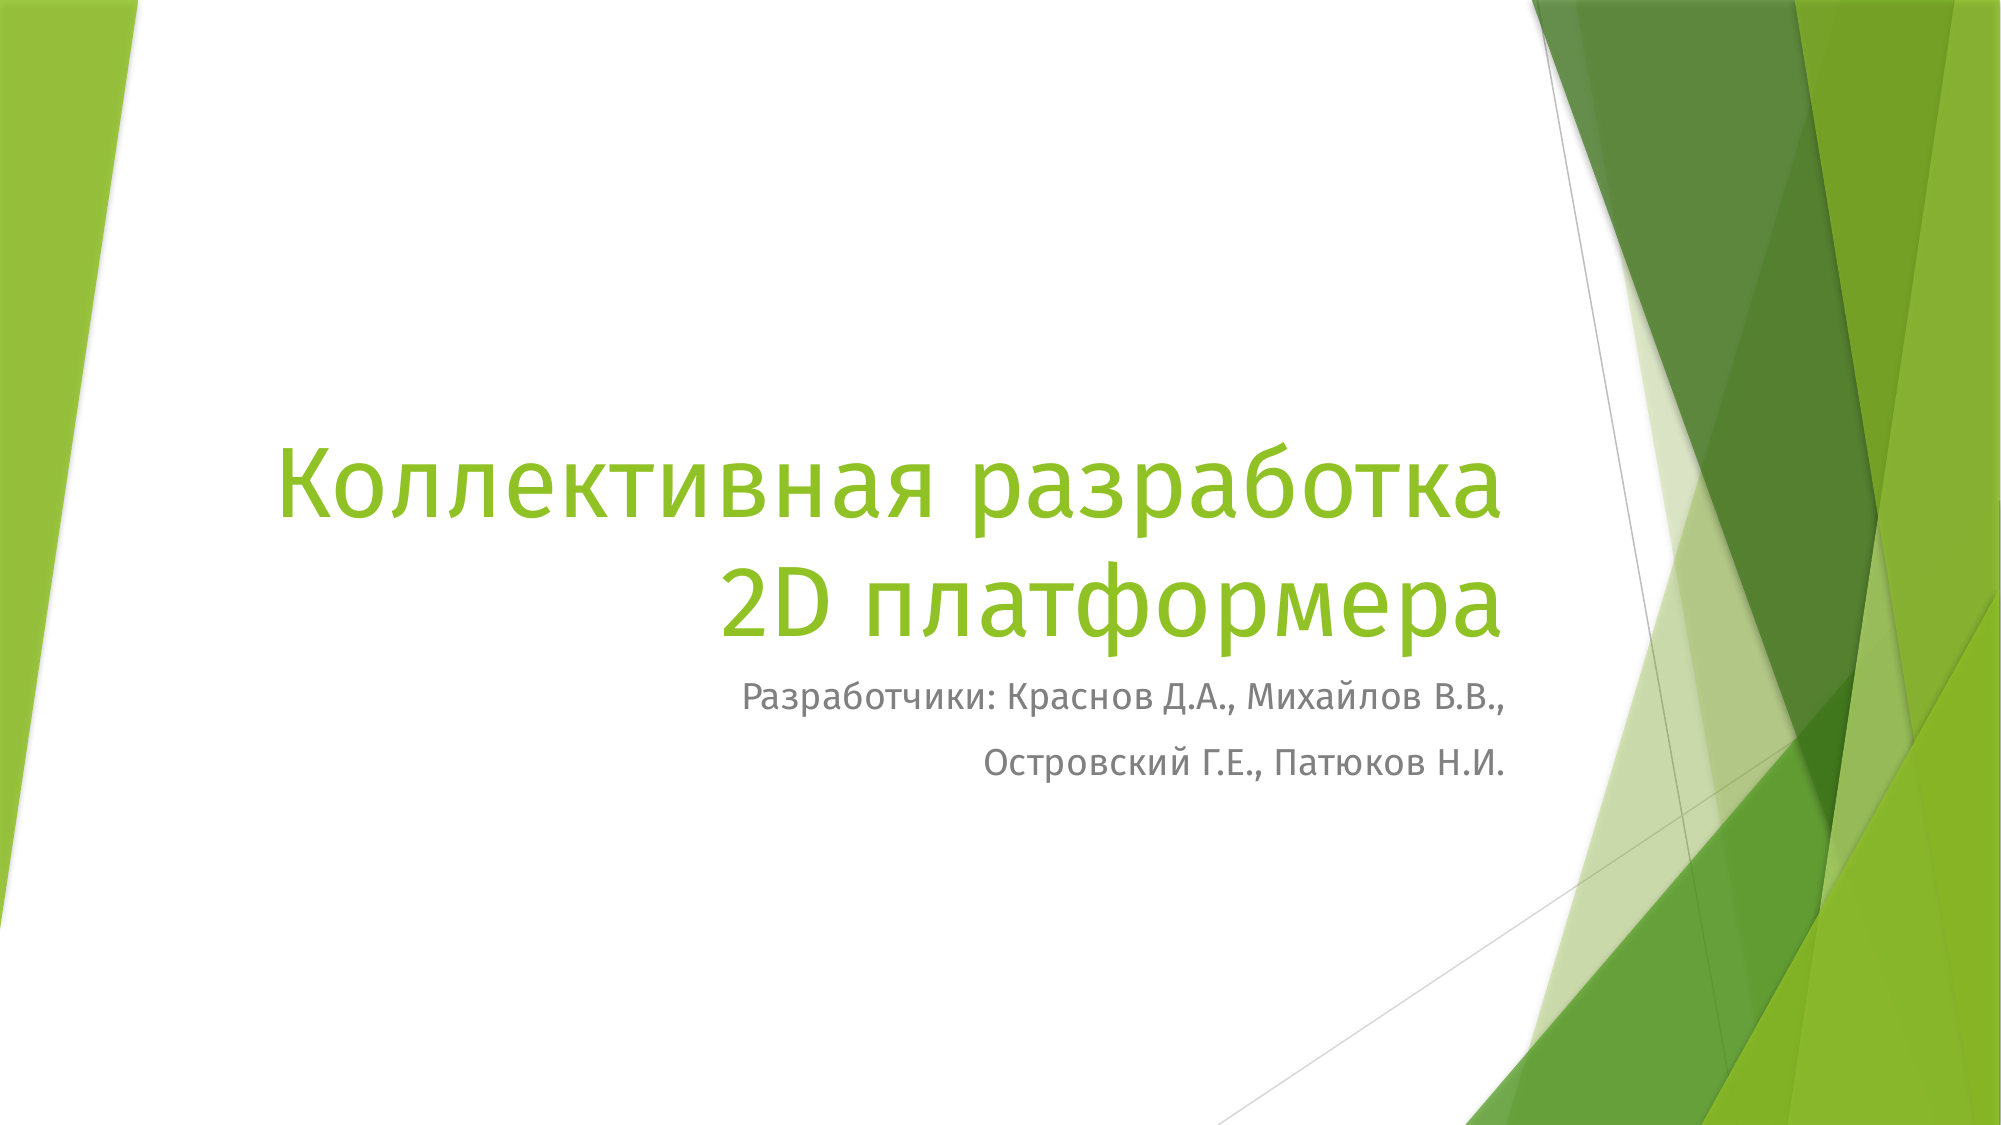

# Коллективная разработка 2D платформера
Разработчики: Краснов Д.А., Михайлов В.В.,
Островский Г.Е., Патюков Н.И.